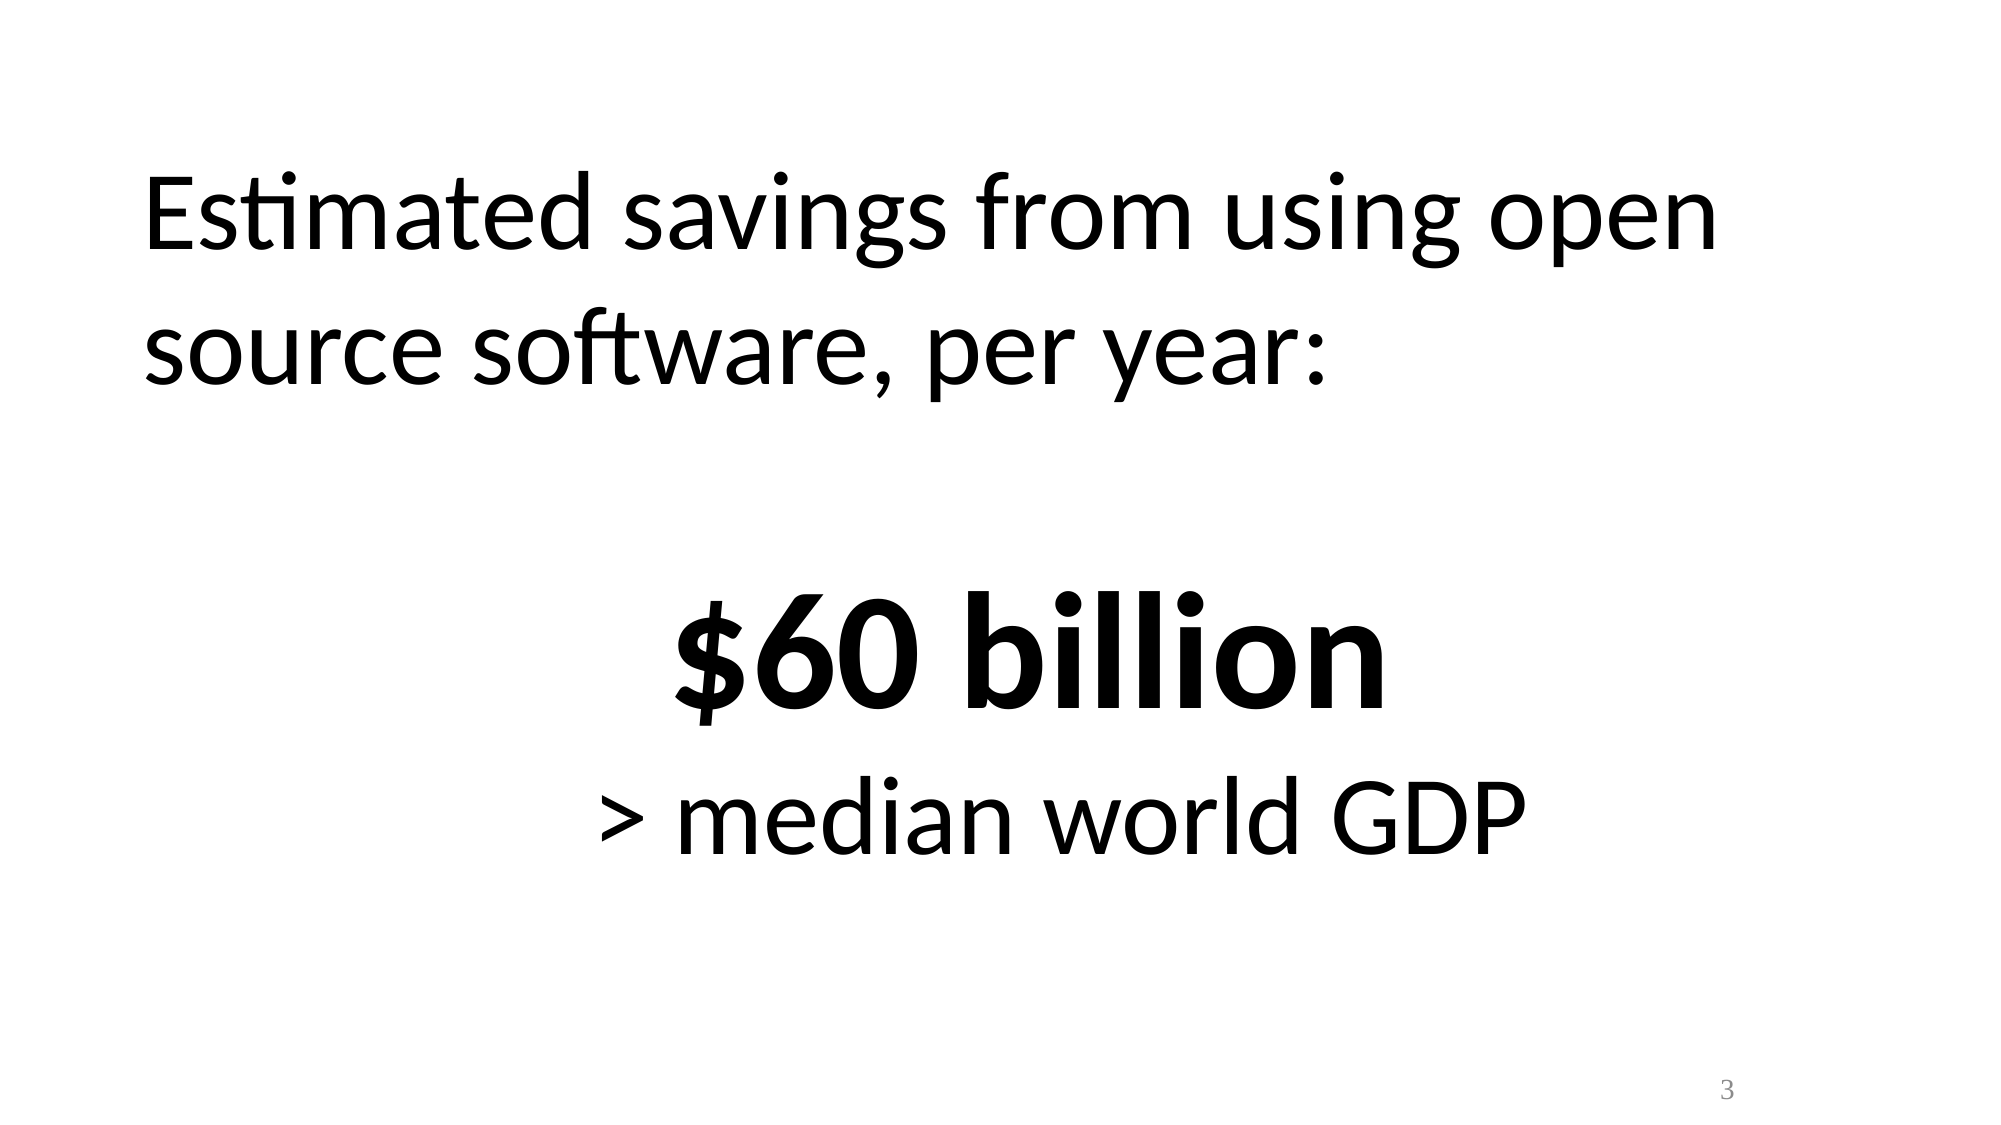

Estimated savings from using open source software, per year:

			  $60 billion
			> median world GDP
3